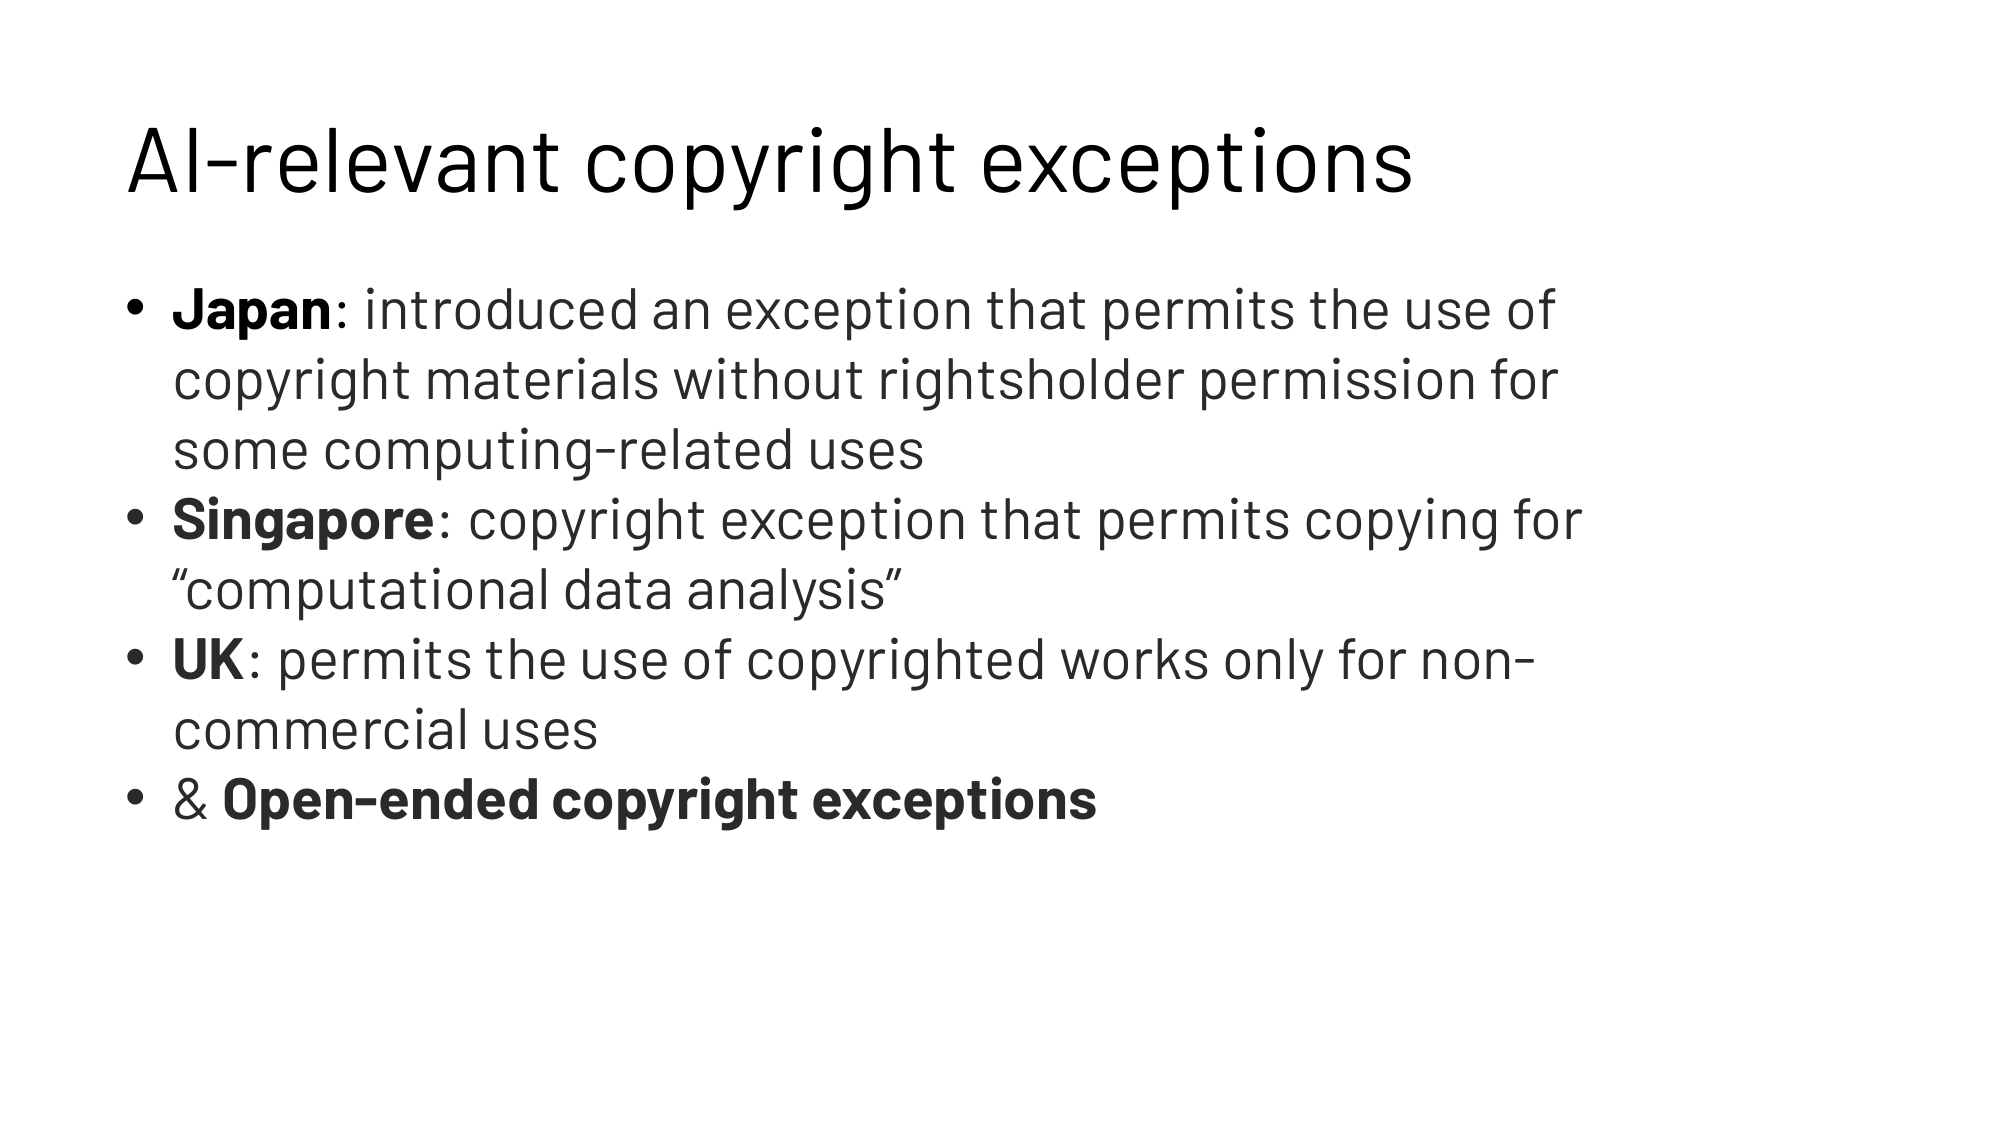

AI-relevant copyright exceptions
Japan: introduced an exception that permits the use of copyright materials without rightsholder permission for some computing-related uses
Singapore: copyright exception that permits copying for “computational data analysis”
UK: permits the use of copyrighted works only for non-commercial uses
& Open-ended copyright exceptions